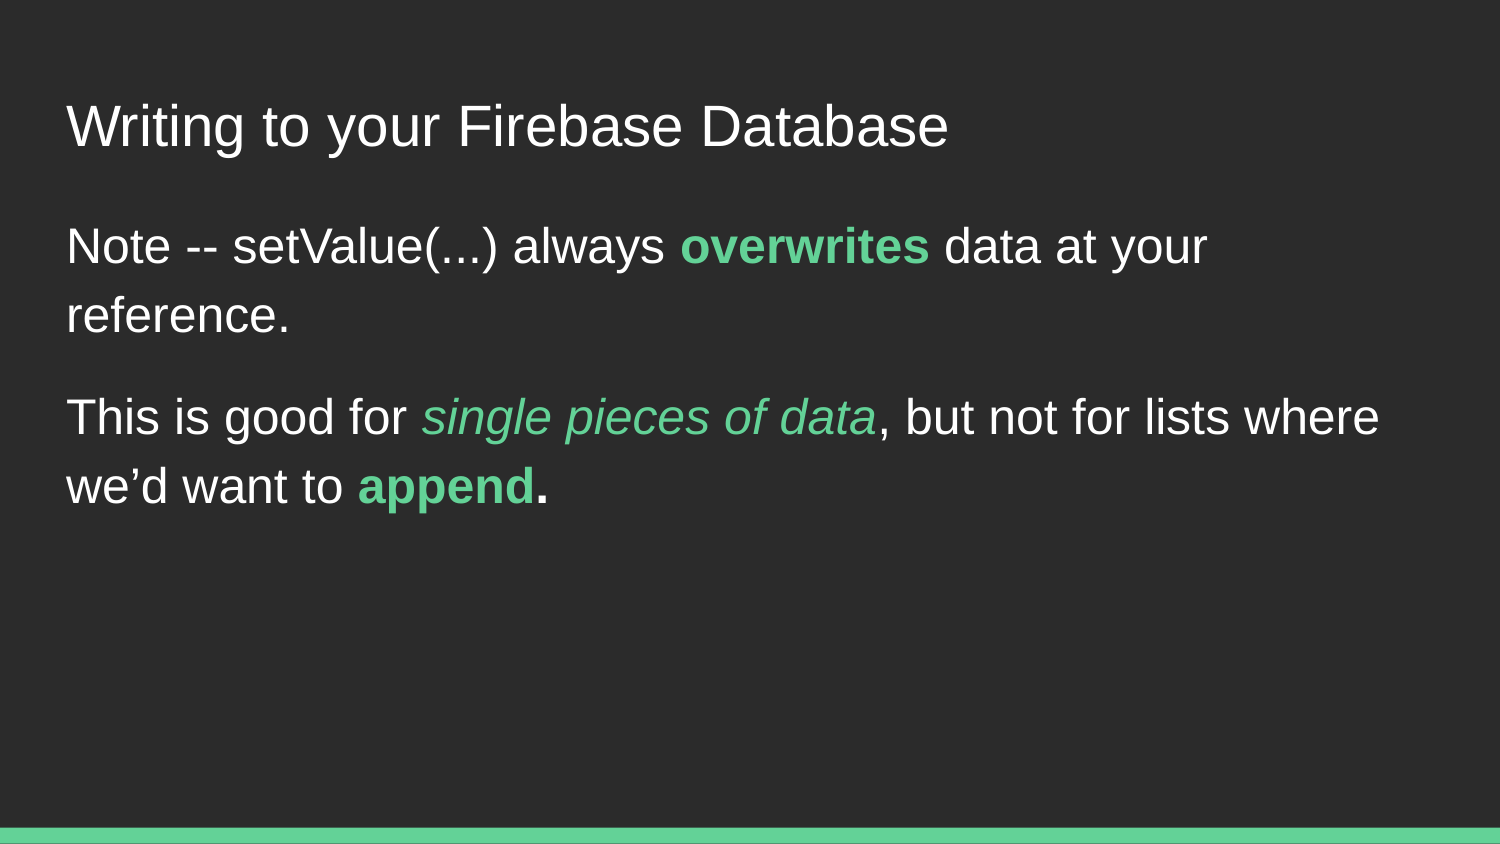

# Writing to your Firebase Database

Note -- setValue(...) always overwrites data at your reference.
This is good for single pieces of data, but not for lists where we’d want to append.